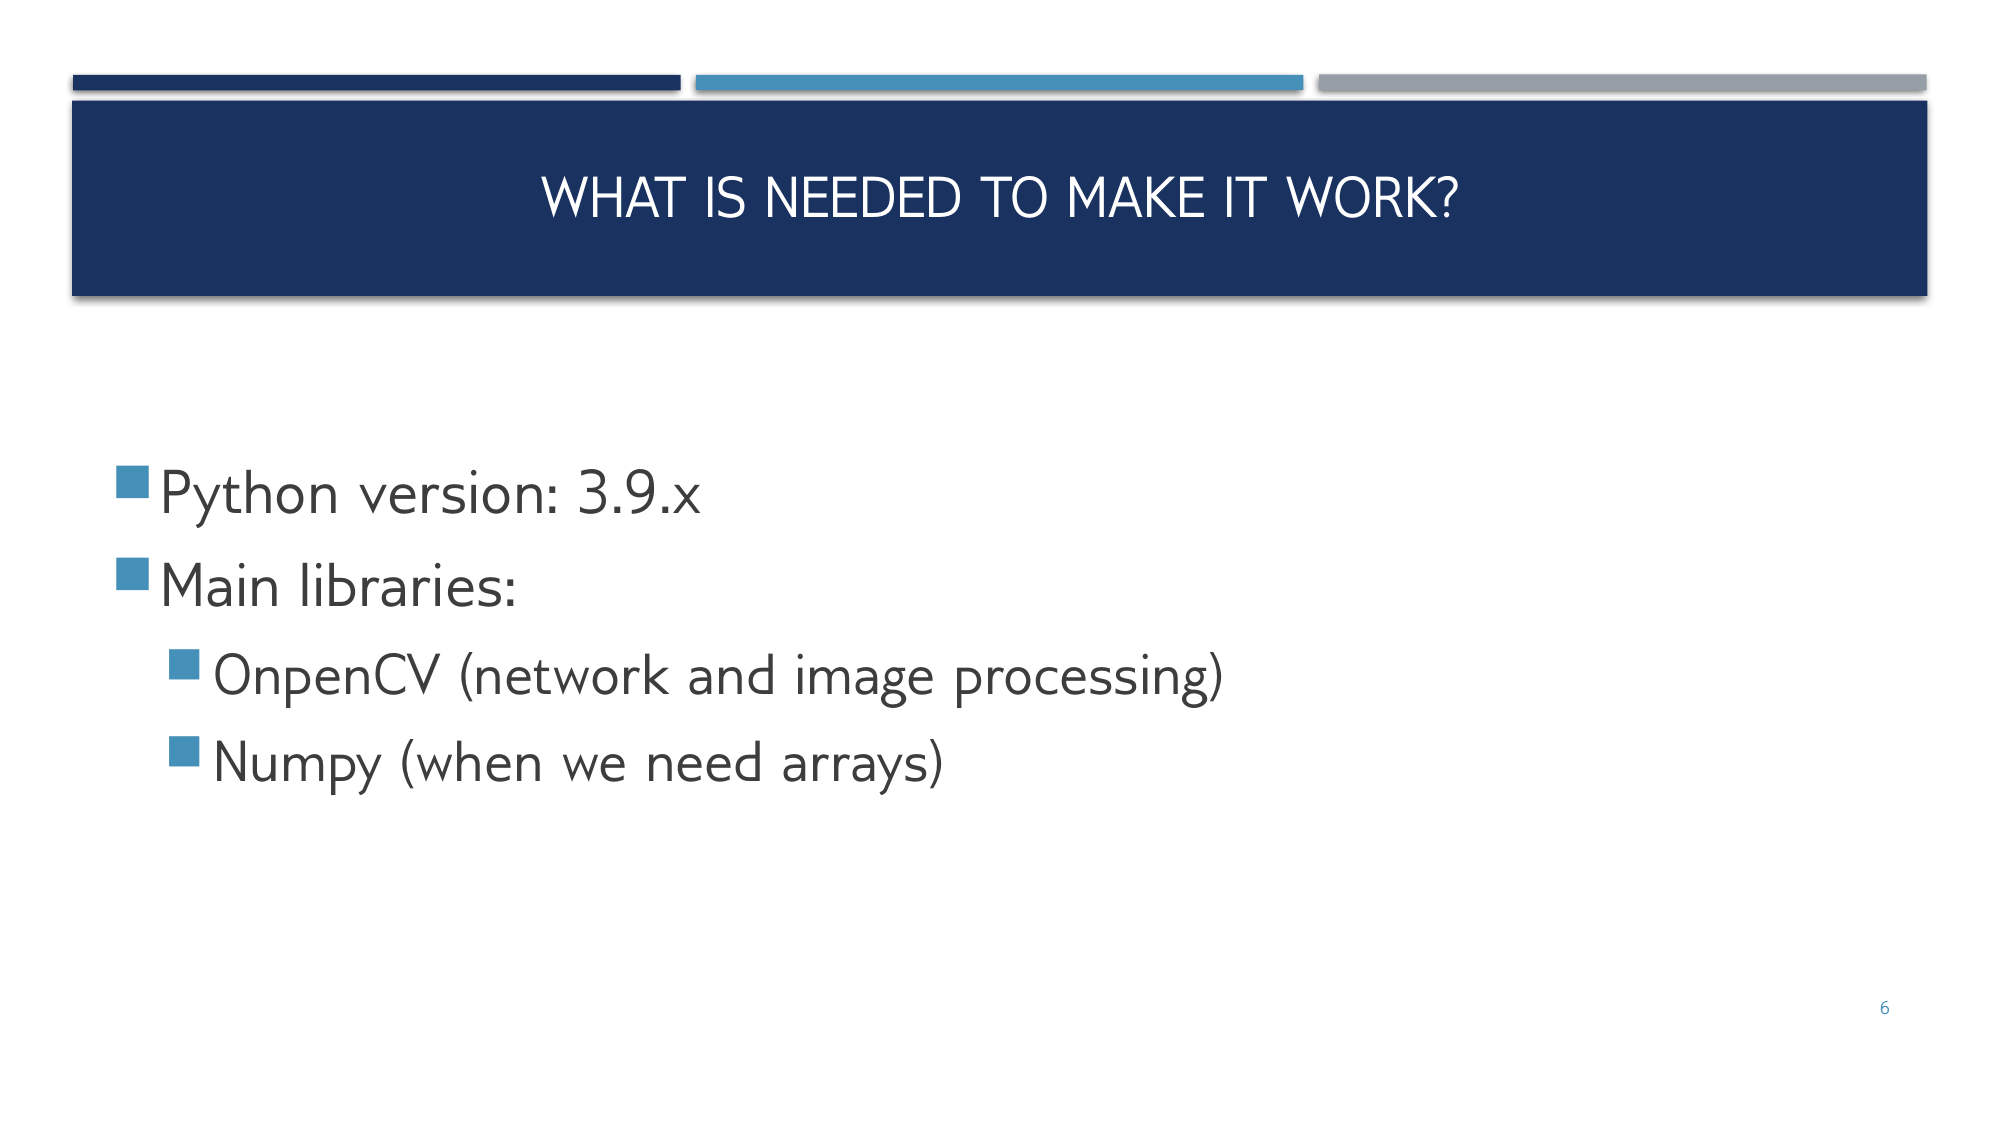

# What is needed to make it work?
Python version: 3.9.x
Main libraries:
OnpenCV (network and image processing)
Numpy (when we need arrays)

6